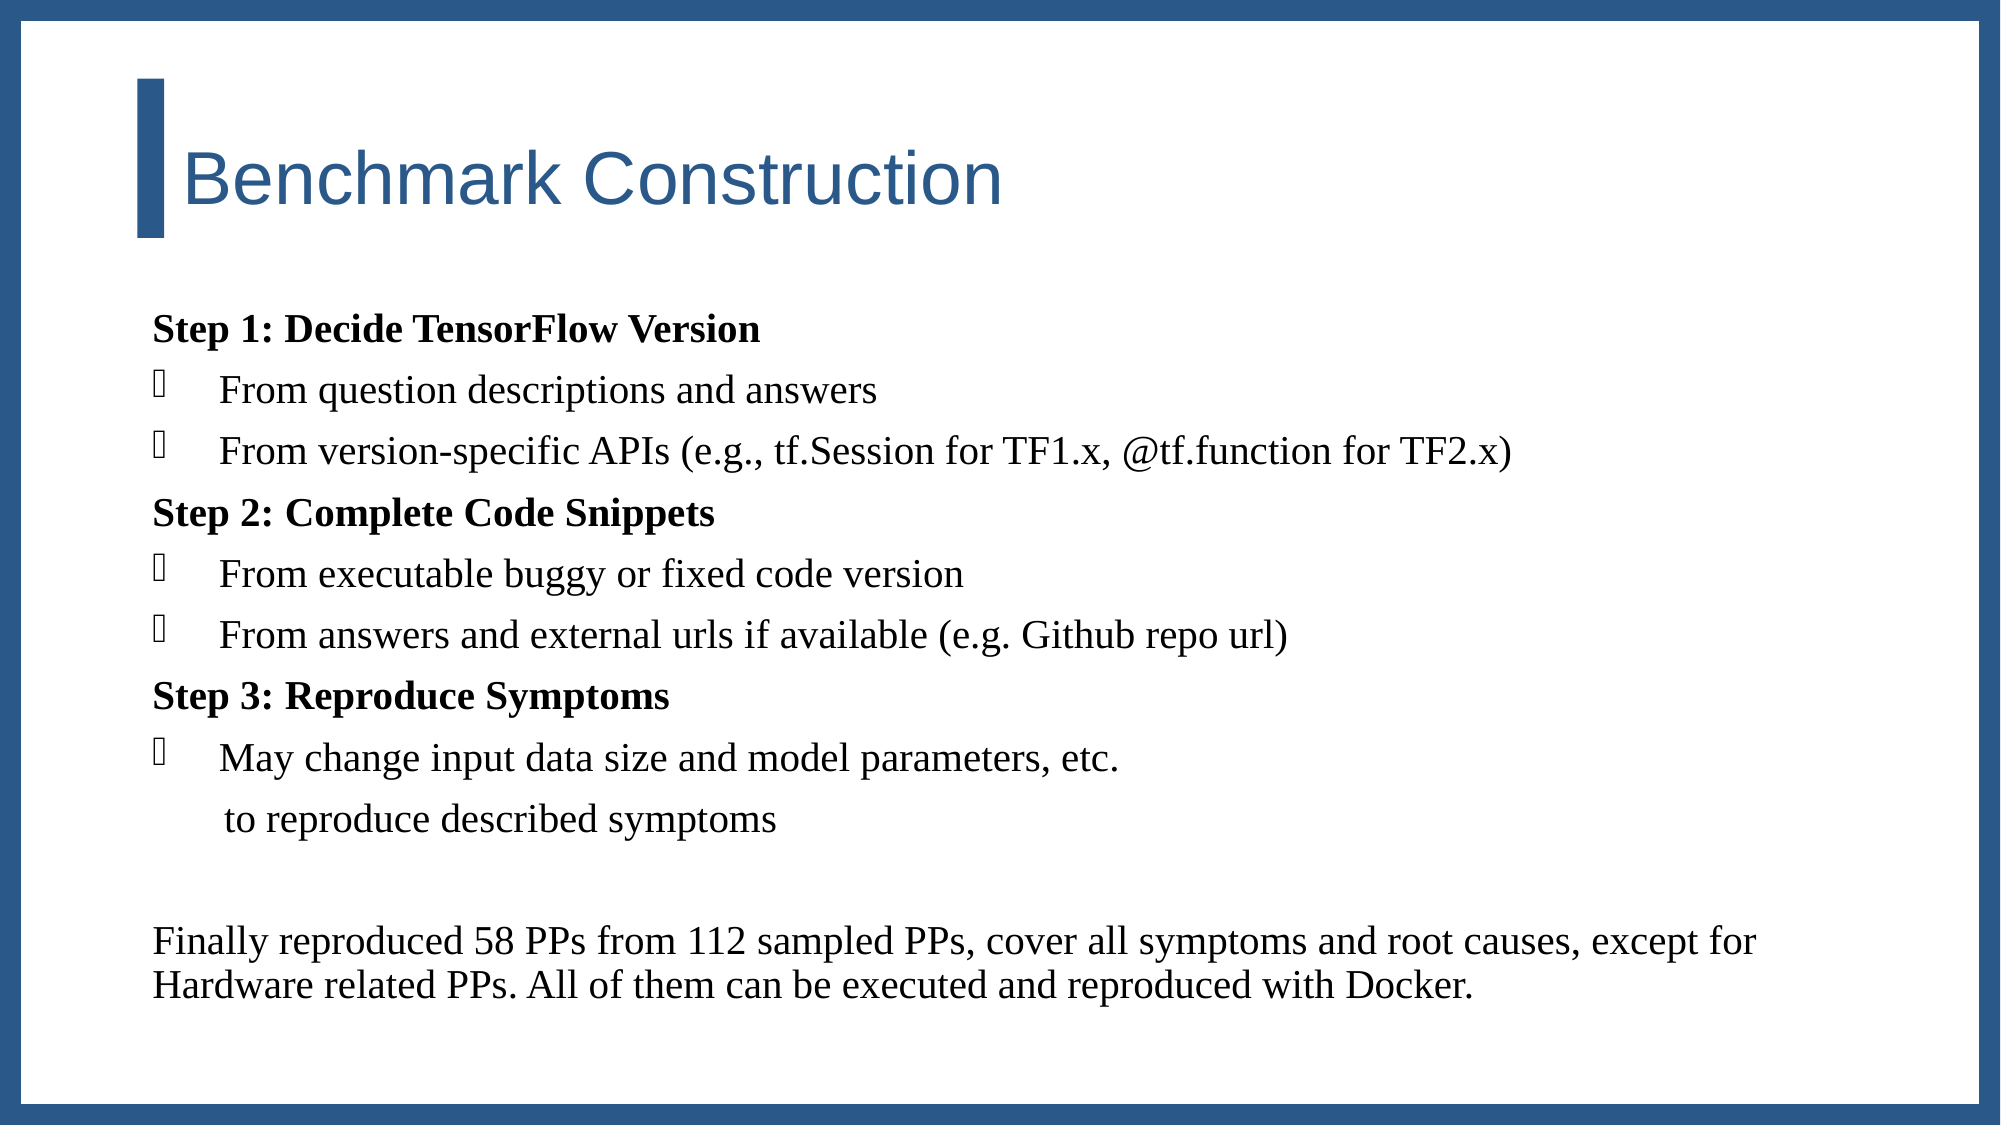

# Benchmark Construction
Step 1: Decide TensorFlow Version
From question descriptions and answers
From version-specific APIs (e.g., tf.Session for TF1.x, @tf.function for TF2.x)
﻿Step 2: Complete Code Snippets
From executable buggy or fixed code version
From answers and external urls if available (e.g. Github repo url)
﻿Step 3: Reproduce Symptoms
May change input data size and model parameters, etc.
       to reproduce described symptoms

Finally reproduced 58 PPs from 112 sampled PPs, cover all symptoms and root causes, except for Hardware related PPs. All of them can be executed and reproduced with Docker.